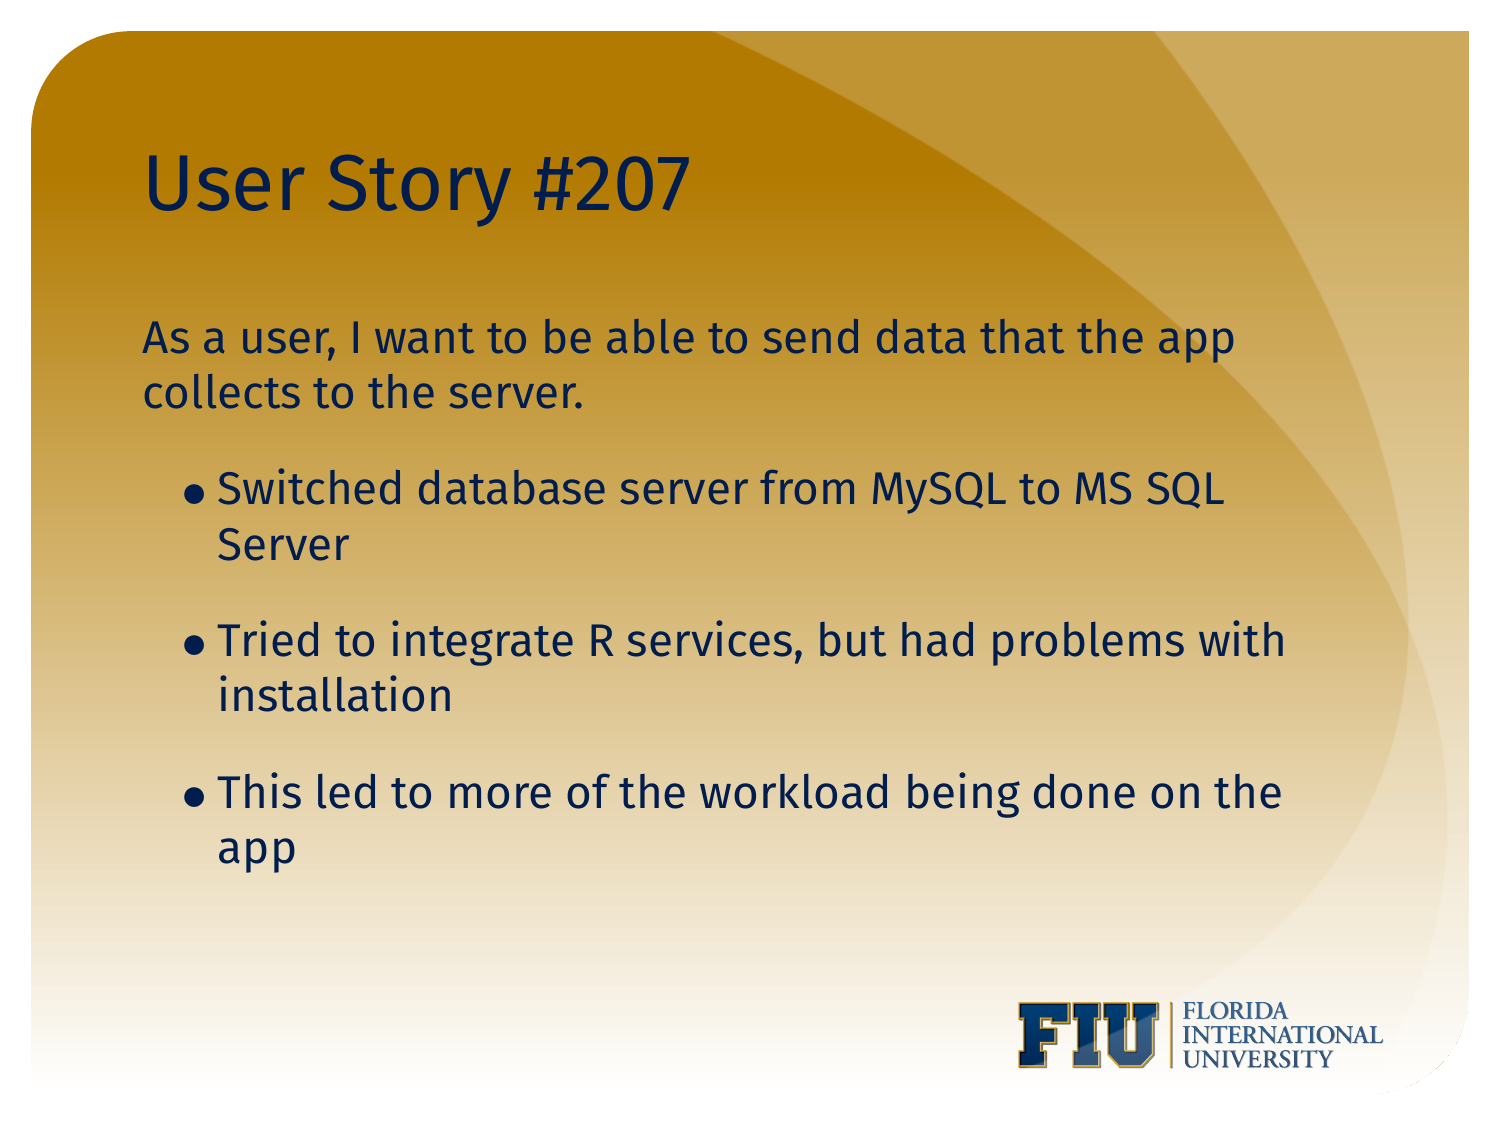

# User Story #207
As a user, I want to be able to send data that the app collects to the server.
Switched database server from MySQL to MS SQL Server
Tried to integrate R services, but had problems with installation
This led to more of the workload being done on the app